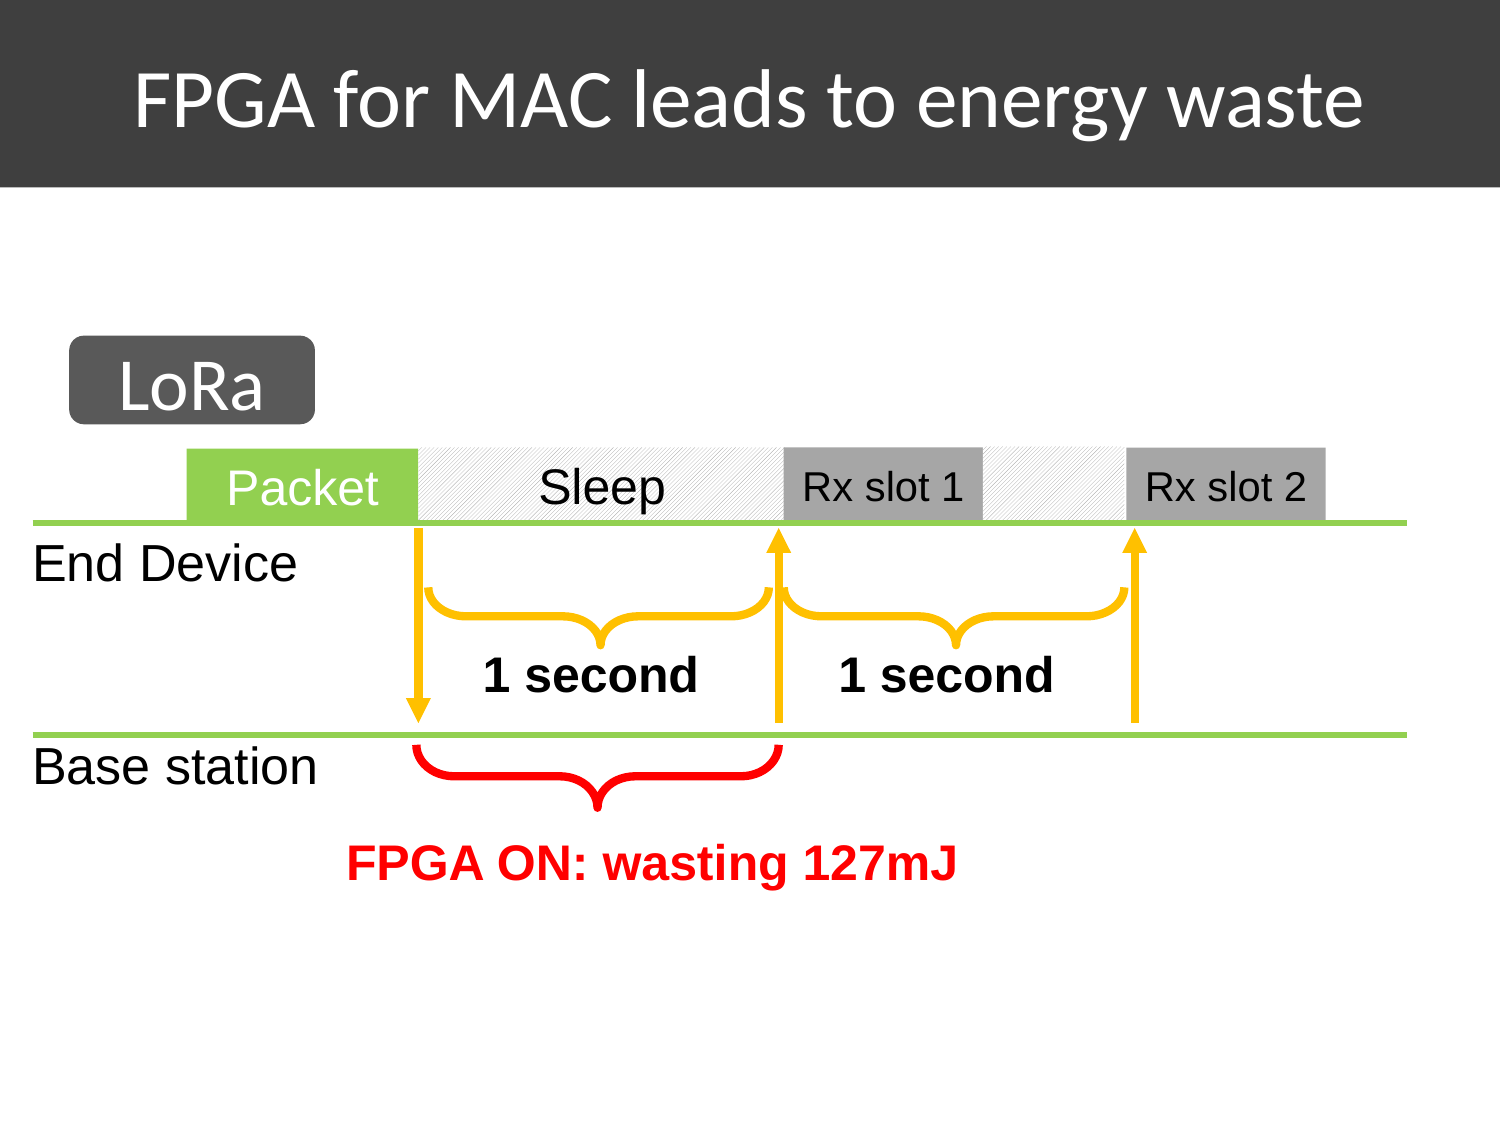

FPGA for MAC leads to energy waste
LoRa

Sleep
Rx slot 1
Rx slot 2
Packet
End Device
1 second
1 second
Base station

FPGA ON: wasting 127mJ